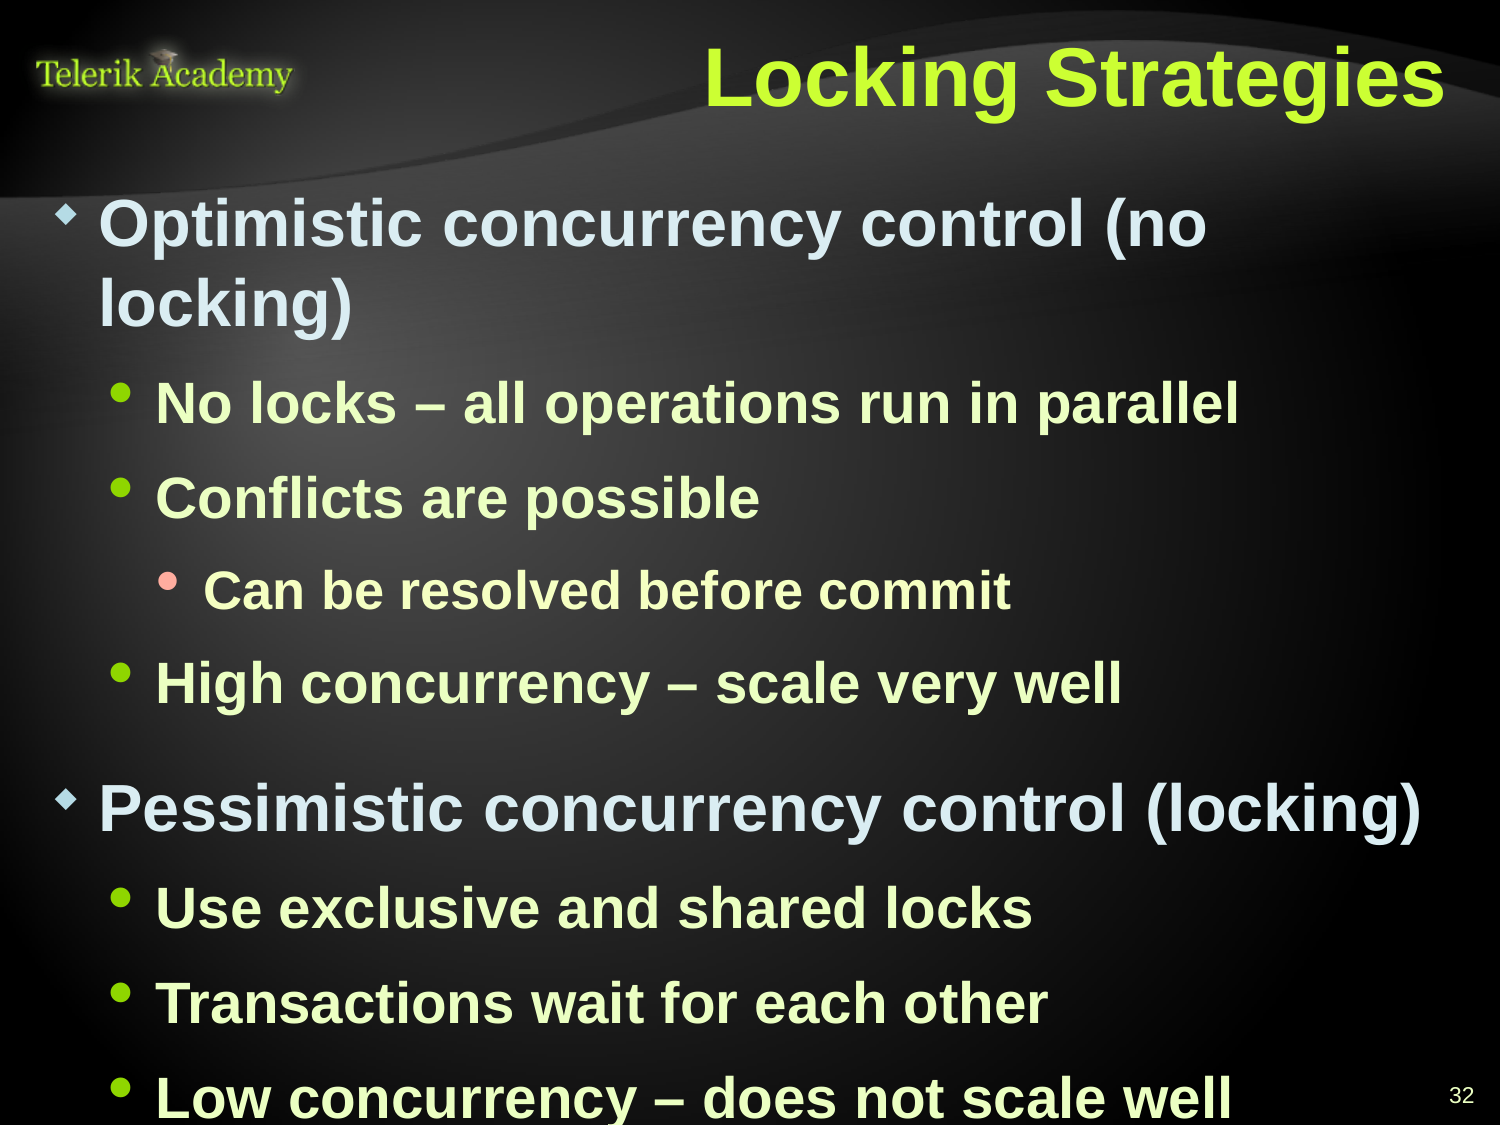

# Locking Strategies
Optimistic concurrency control (no locking)
No locks – all operations run in parallel
Conflicts are possible
Can be resolved before commit
High concurrency – scale very well
Pessimistic concurrency control (locking)
Use exclusive and shared locks
Transactions wait for each other
Low concurrency – does not scale well
32